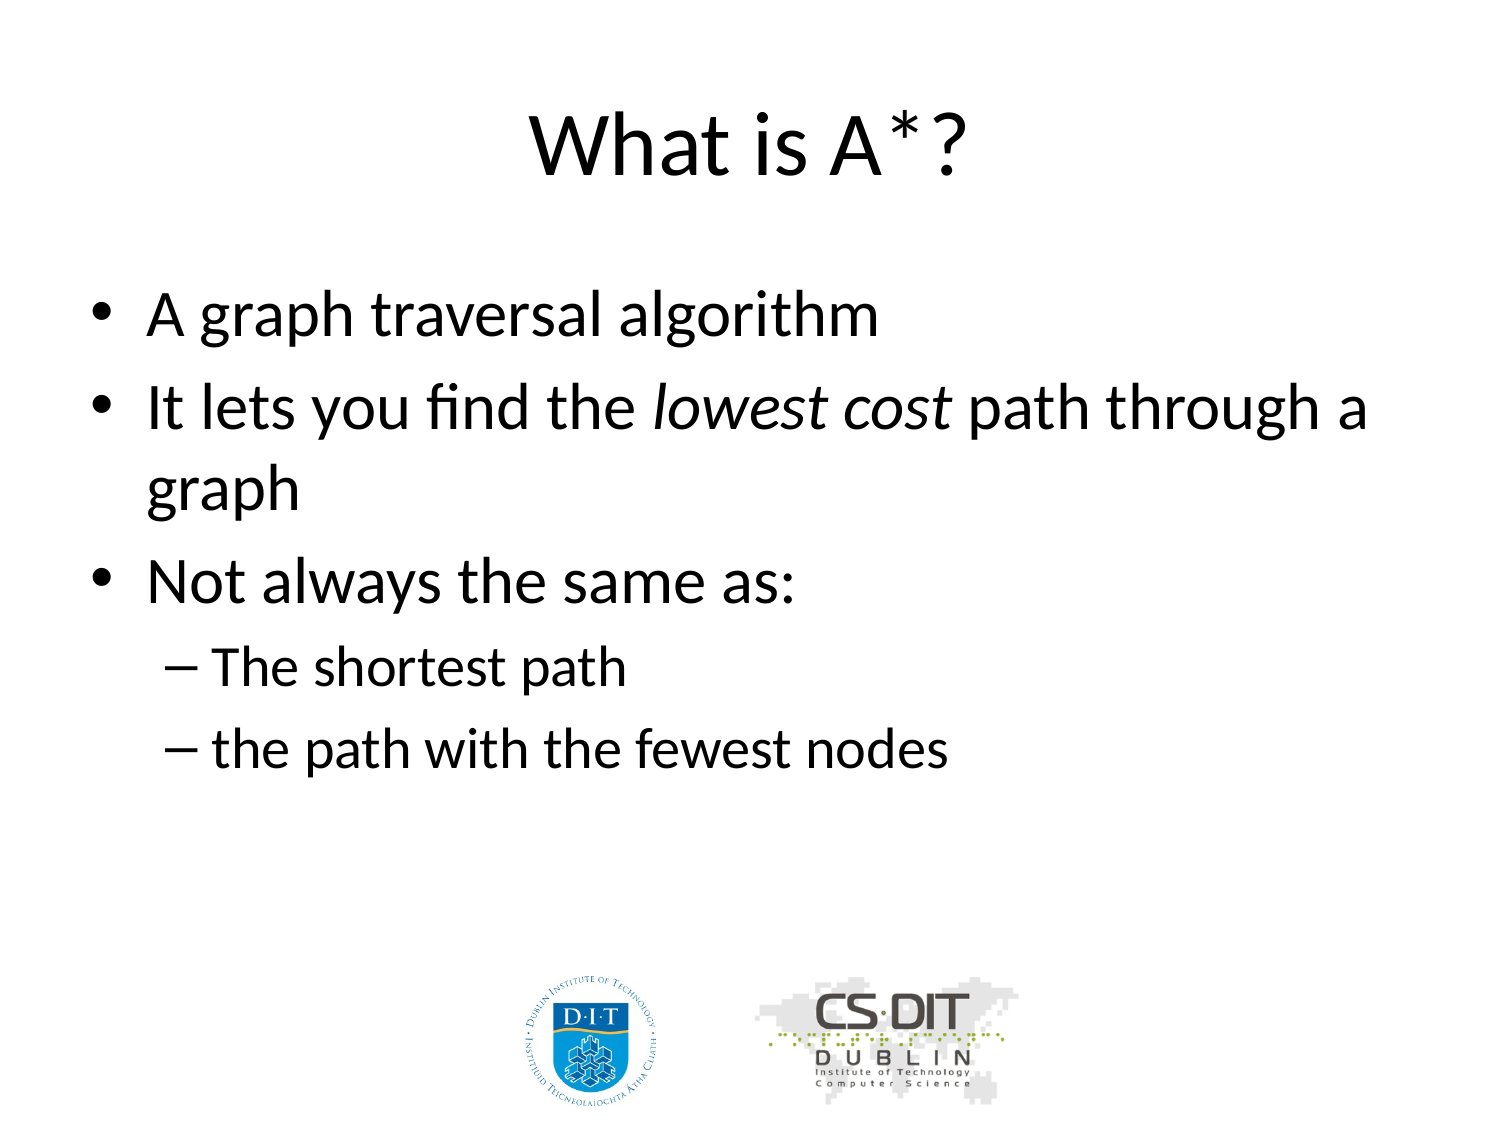

# What is A*?
A graph traversal algorithm
It lets you find the lowest cost path through a graph
Not always the same as:
The shortest path
the path with the fewest nodes